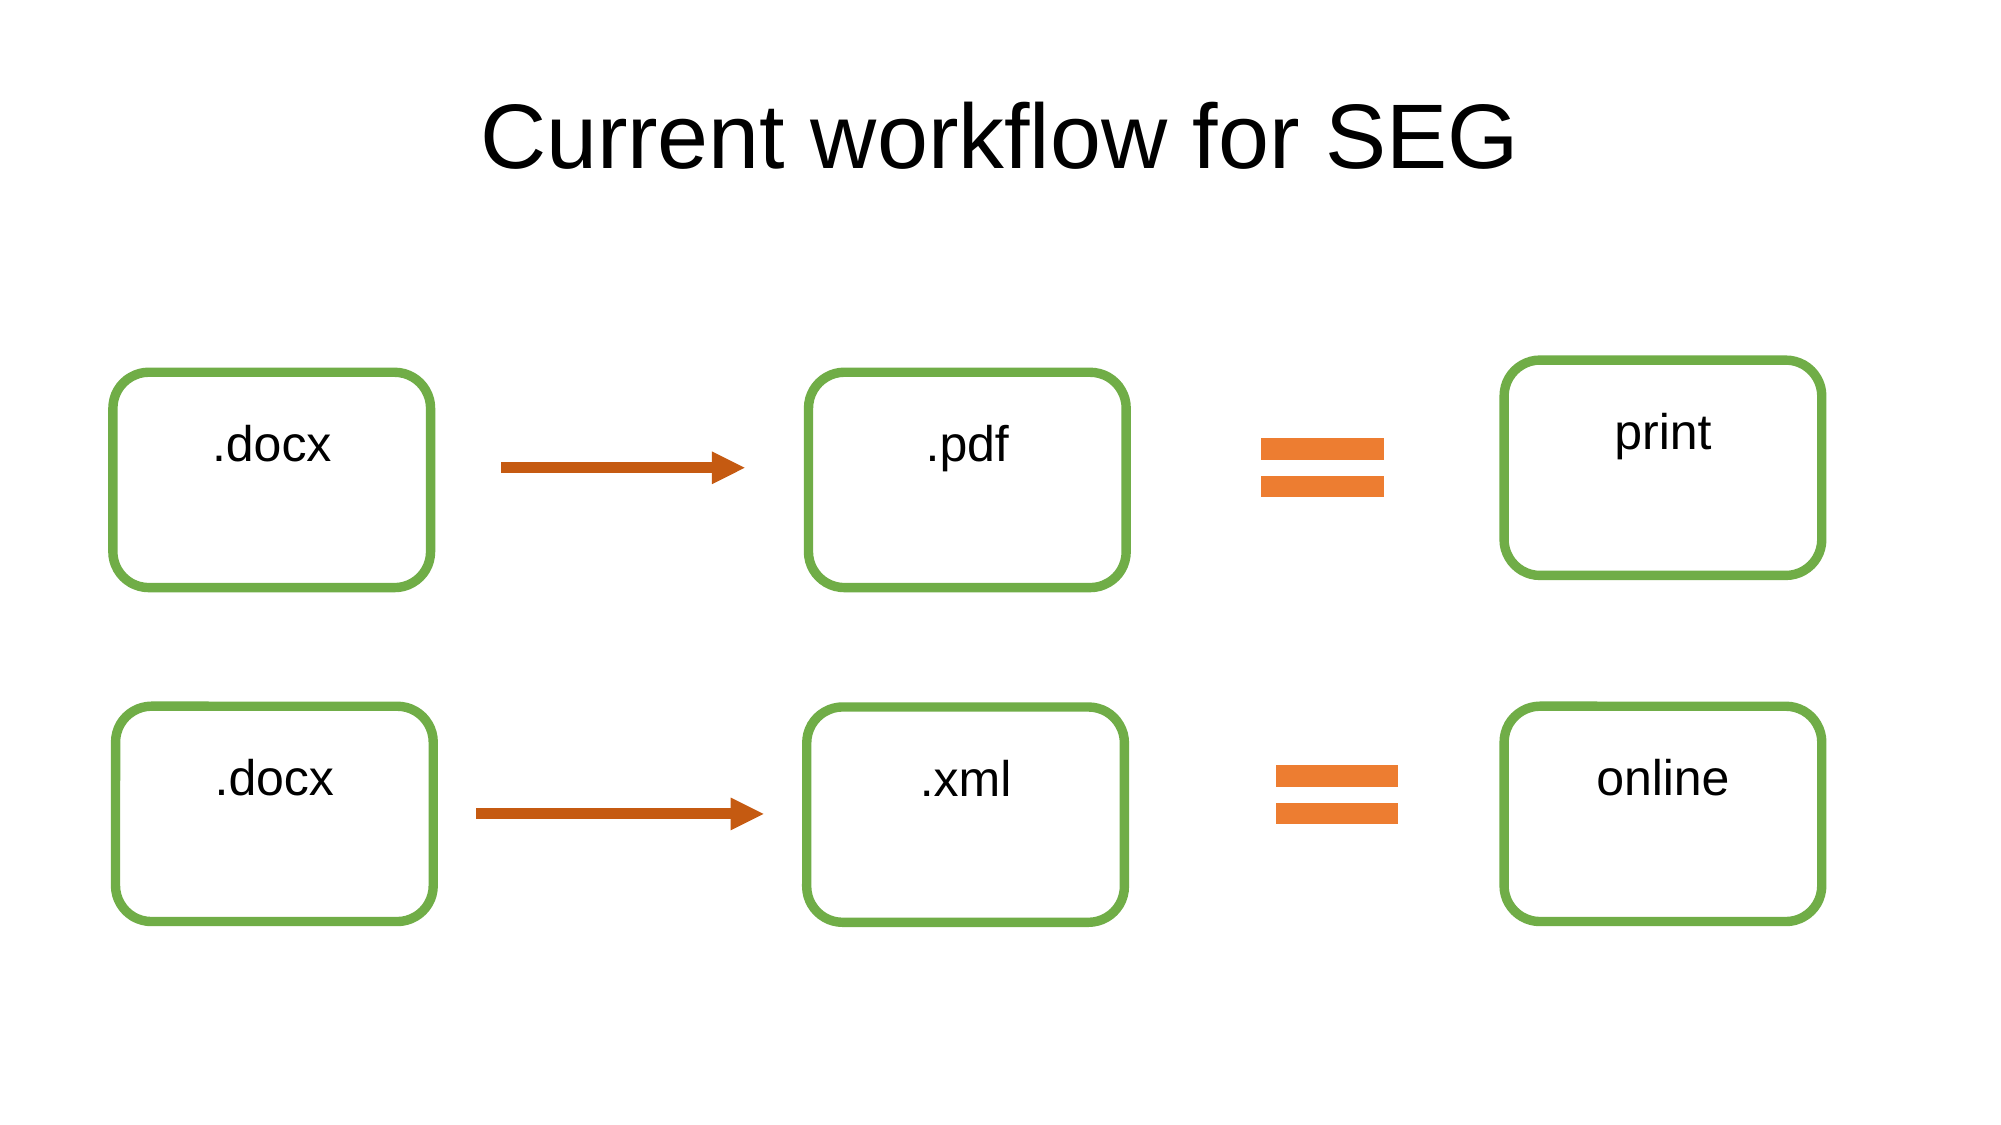

# Current workflow for SEG

print
.docx
.pdf

.docx
online
.xml